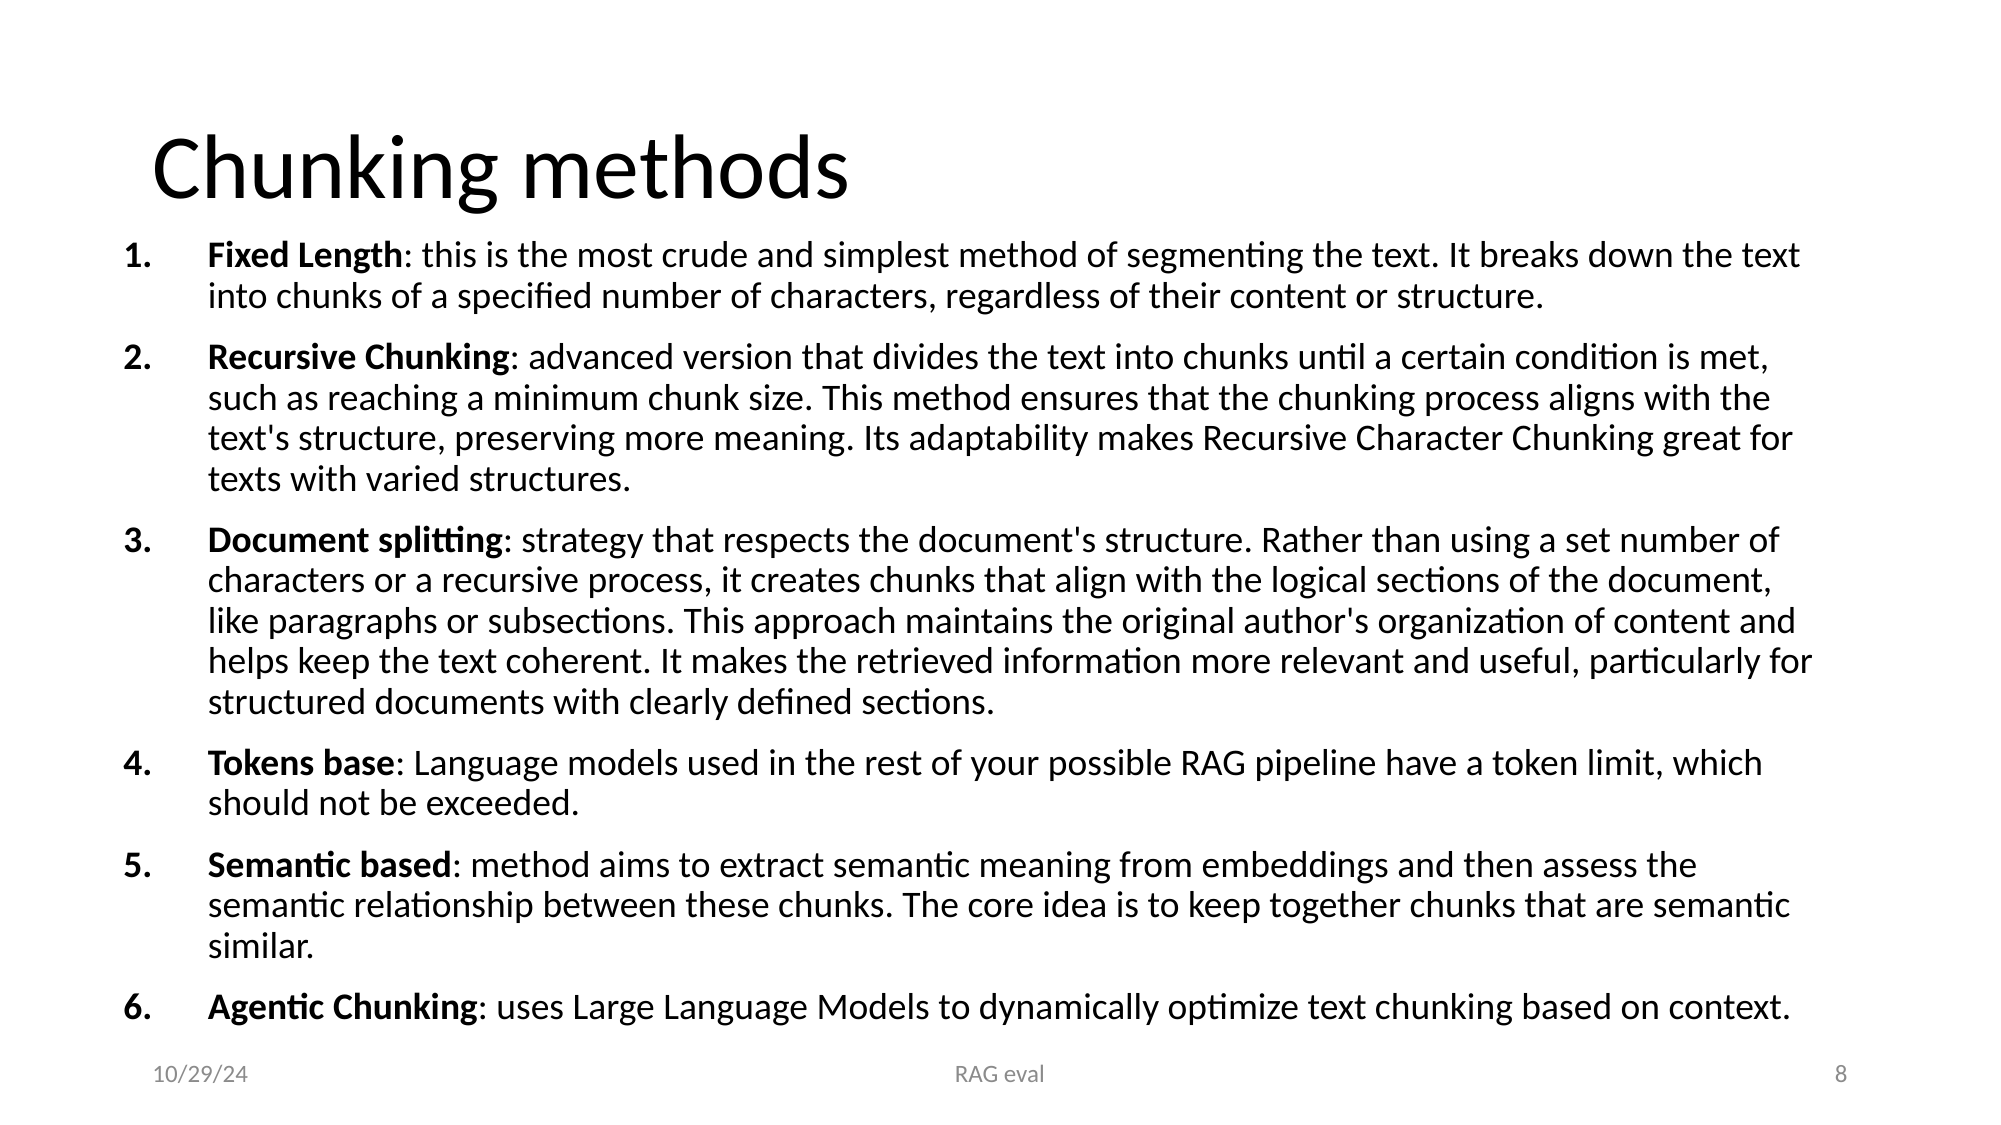

# Chunking methods
Fixed Length: this is the most crude and simplest method of segmenting the text. It breaks down the text into chunks of a specified number of characters, regardless of their content or structure.
Recursive Chunking: advanced version that divides the text into chunks until a certain condition is met, such as reaching a minimum chunk size. This method ensures that the chunking process aligns with the text's structure, preserving more meaning. Its adaptability makes Recursive Character Chunking great for texts with varied structures.
Document splitting: strategy that respects the document's structure. Rather than using a set number of characters or a recursive process, it creates chunks that align with the logical sections of the document, like paragraphs or subsections. This approach maintains the original author's organization of content and helps keep the text coherent. It makes the retrieved information more relevant and useful, particularly for structured documents with clearly defined sections.
Tokens base: Language models used in the rest of your possible RAG pipeline have a token limit, which should not be exceeded.
Semantic based: method aims to extract semantic meaning from embeddings and then assess the semantic relationship between these chunks. The core idea is to keep together chunks that are semantic similar.
Agentic Chunking: uses Large Language Models to dynamically optimize text chunking based on context.
10/29/24
RAG eval
8